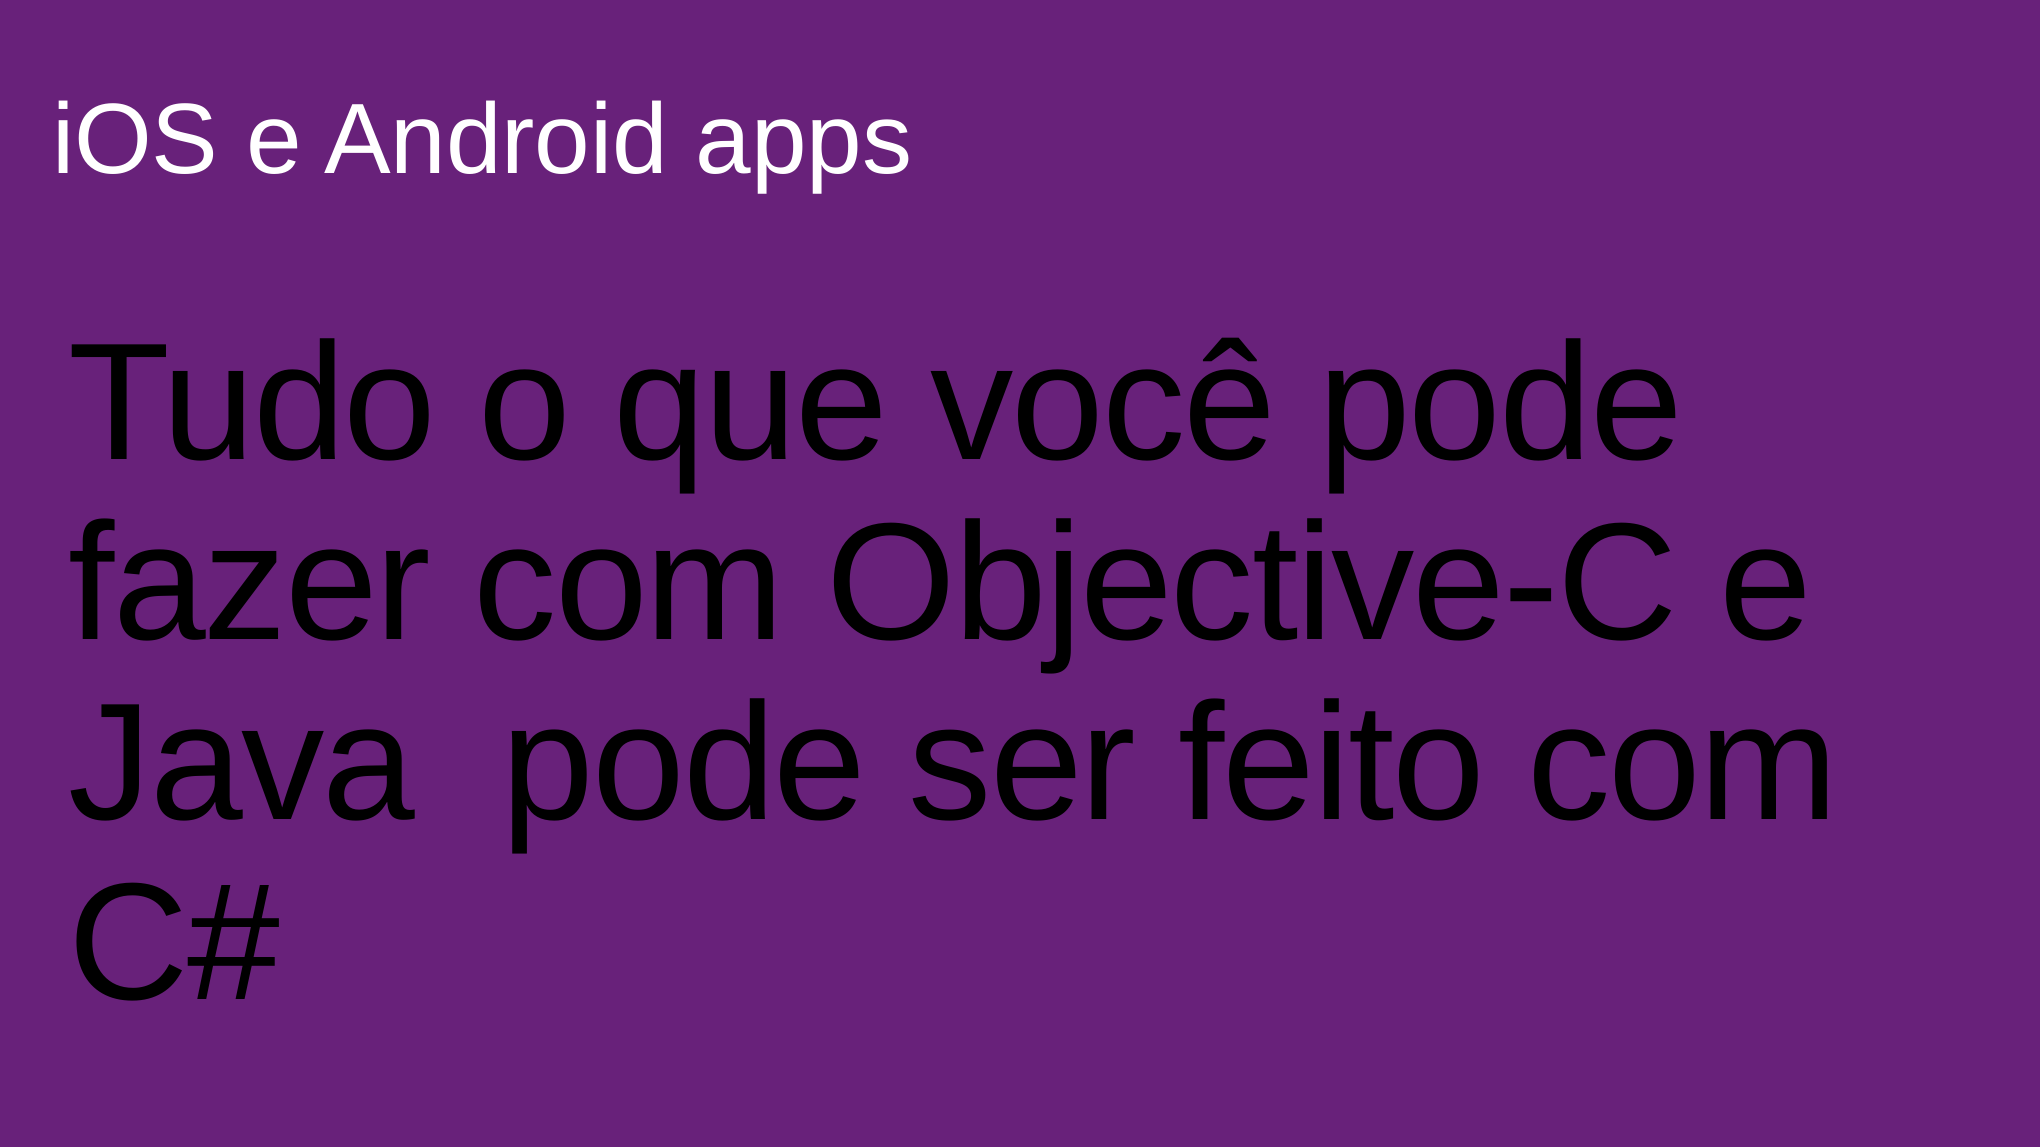

iOS e Android apps
# Tudo o que você pode fazer com Objective-C e Java  pode ser feito com C#